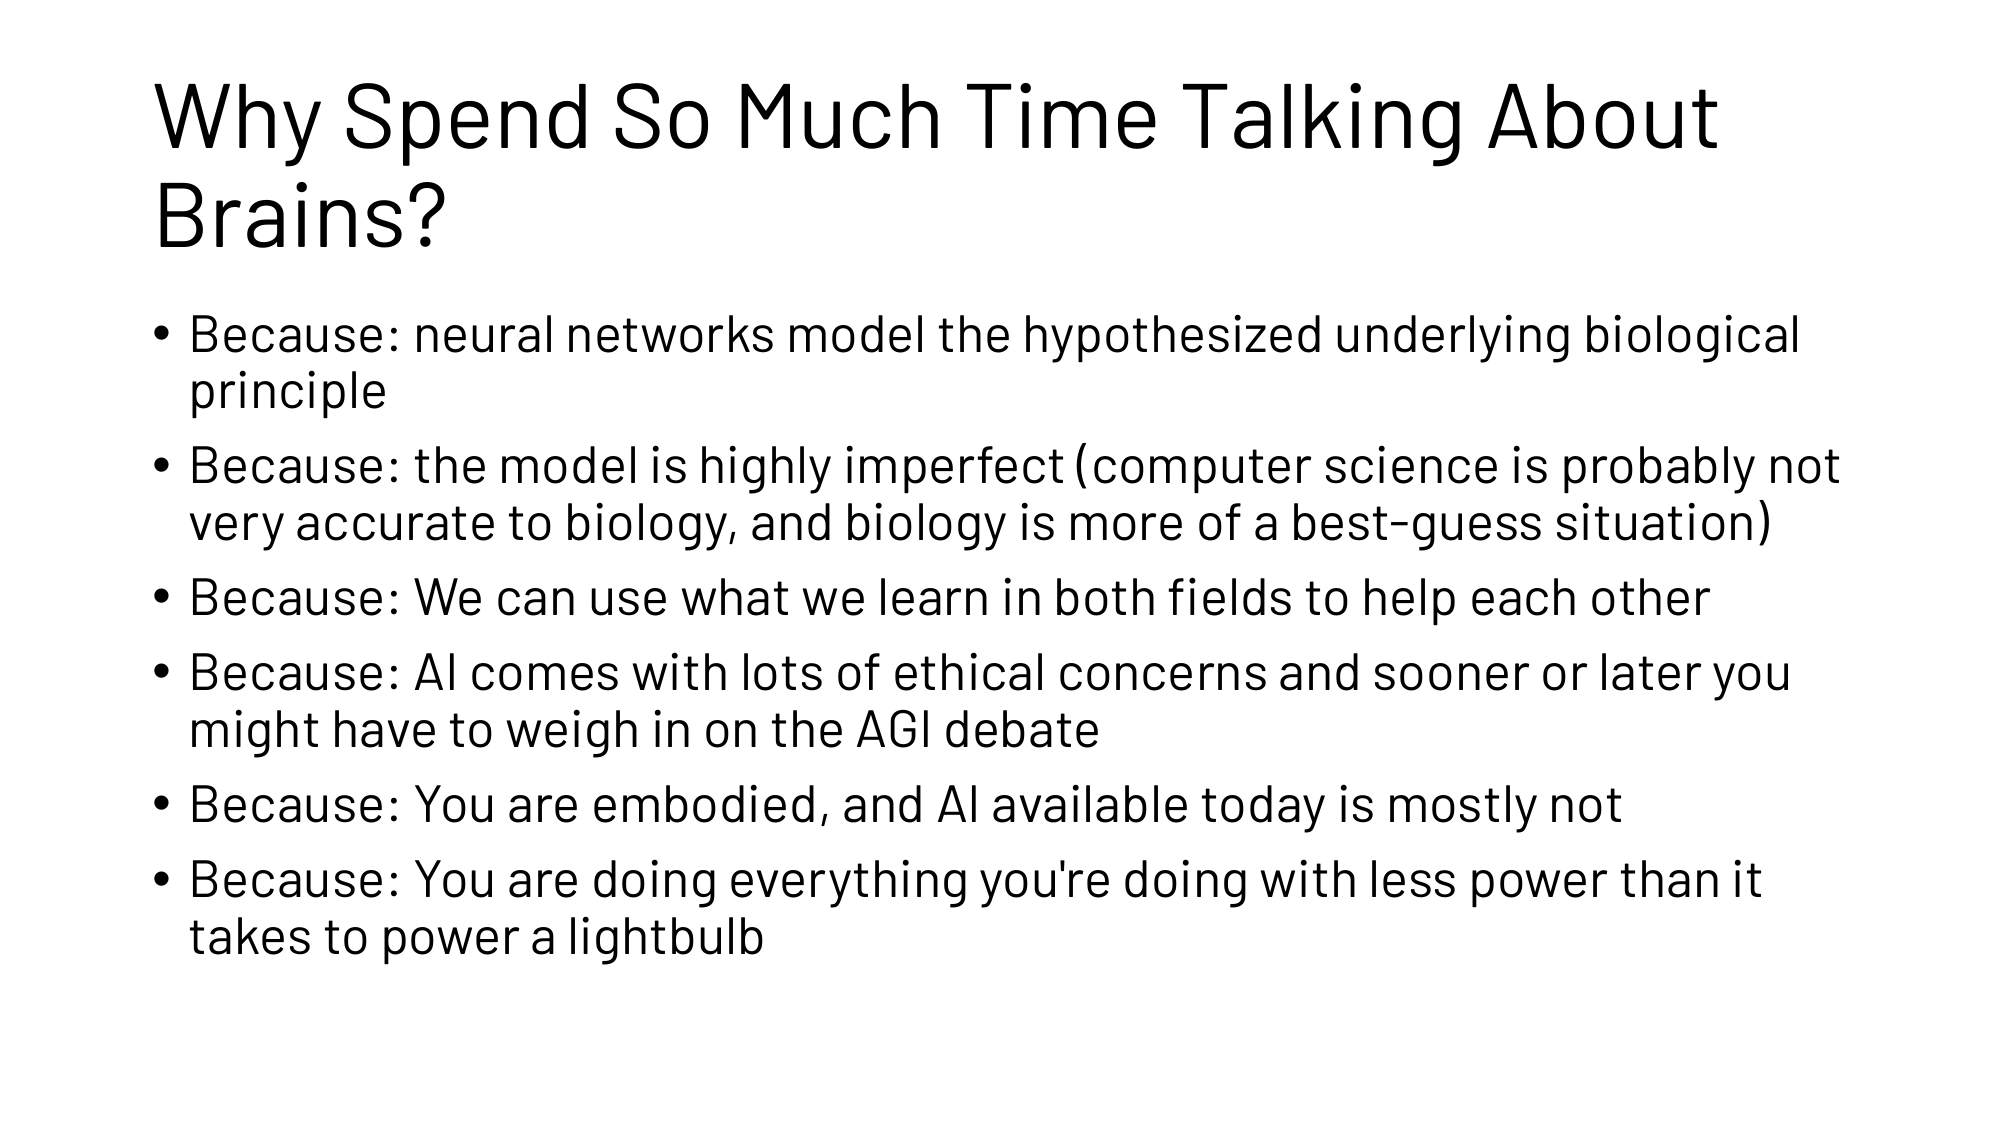

# Why Spend So Much Time Talking About Brains?
Because: neural networks model the hypothesized underlying biological principle
Because: the model is highly imperfect (computer science is probably not very accurate to biology, and biology is more of a best-guess situation)
Because: We can use what we learn in both fields to help each other
Because: AI comes with lots of ethical concerns and sooner or later you might have to weigh in on the AGI debate
Because: You are embodied, and AI available today is mostly not
Because: You are doing everything you're doing with less power than it takes to power a lightbulb